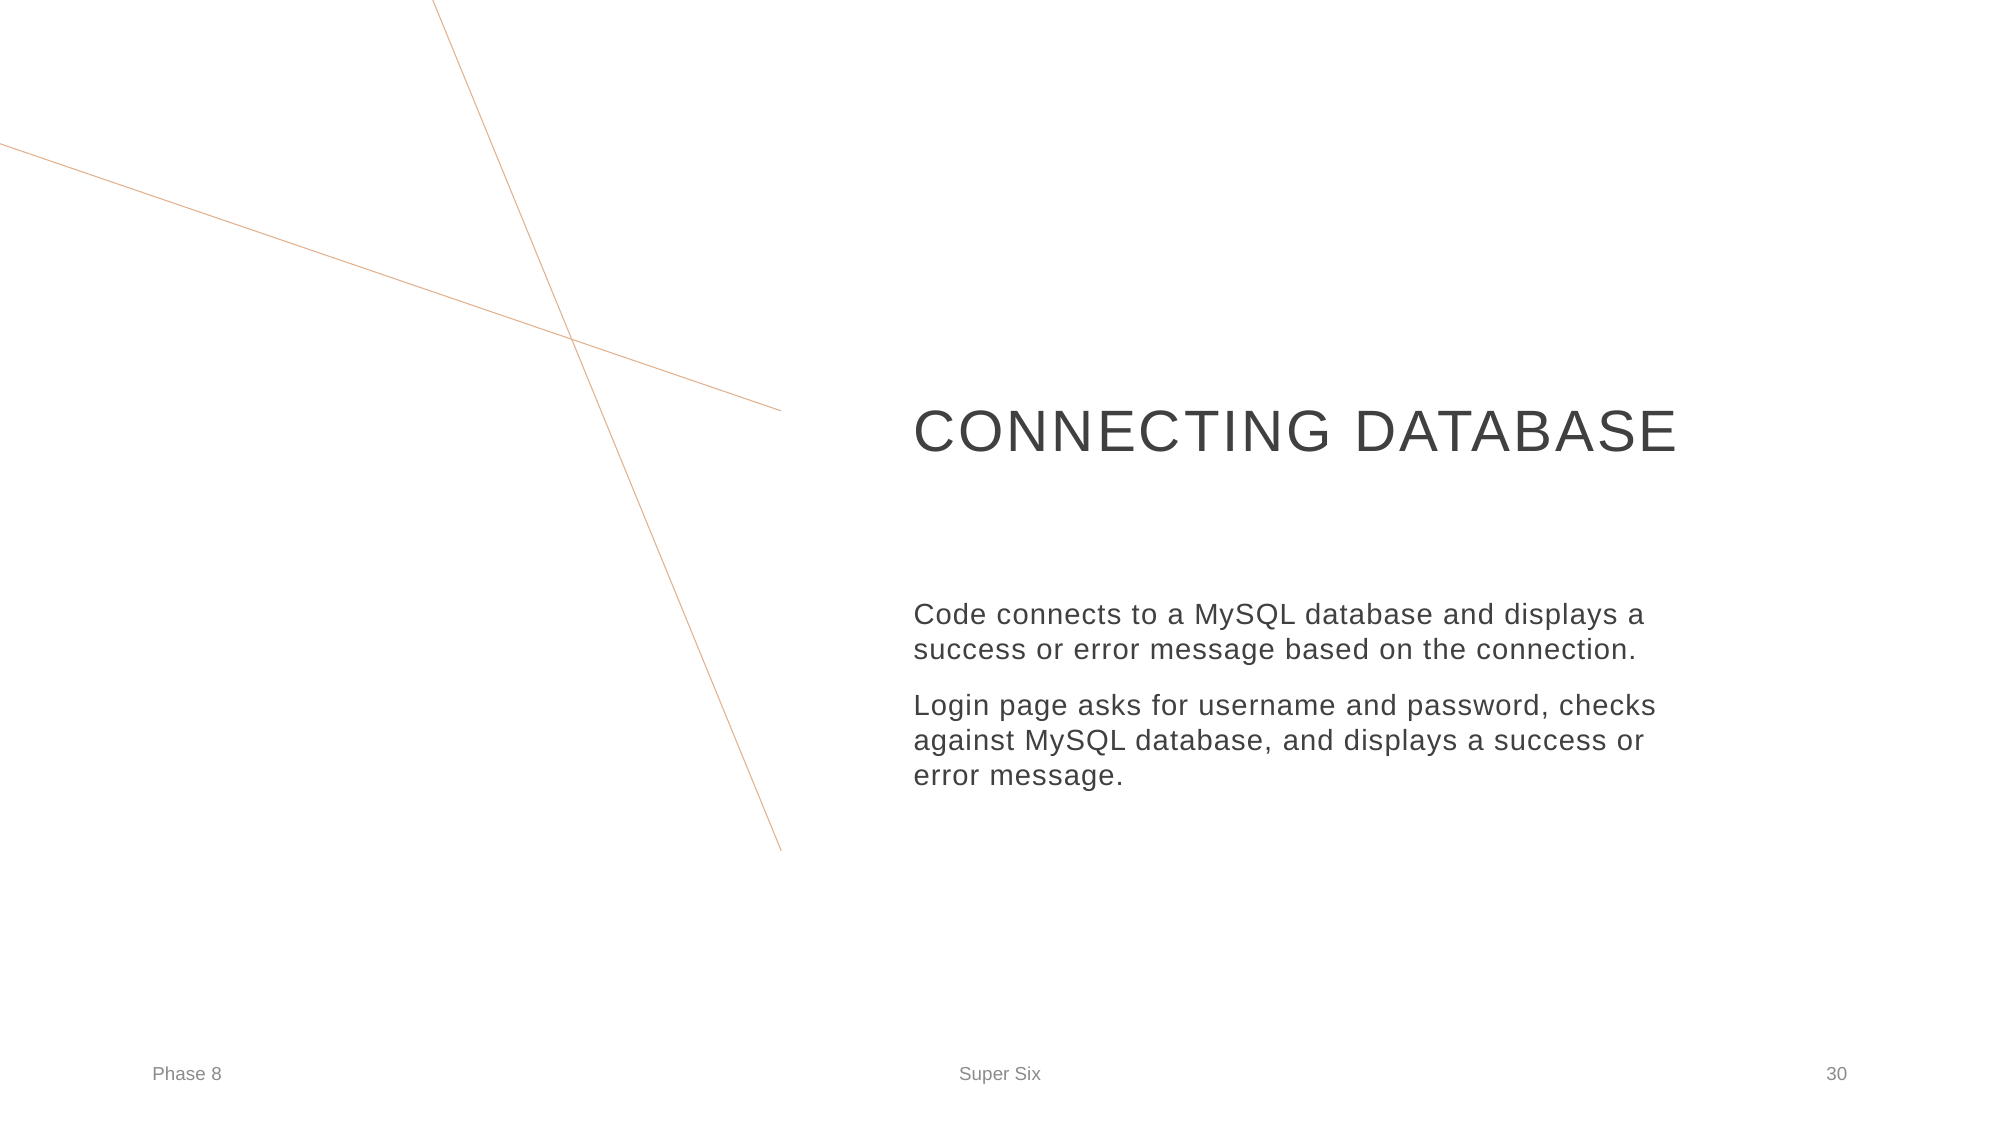

# Connecting database
Code connects to a MySQL database and displays a success or error message based on the connection.
Login page asks for username and password, checks against MySQL database, and displays a success or error message.

Phase 8
Super Six
30